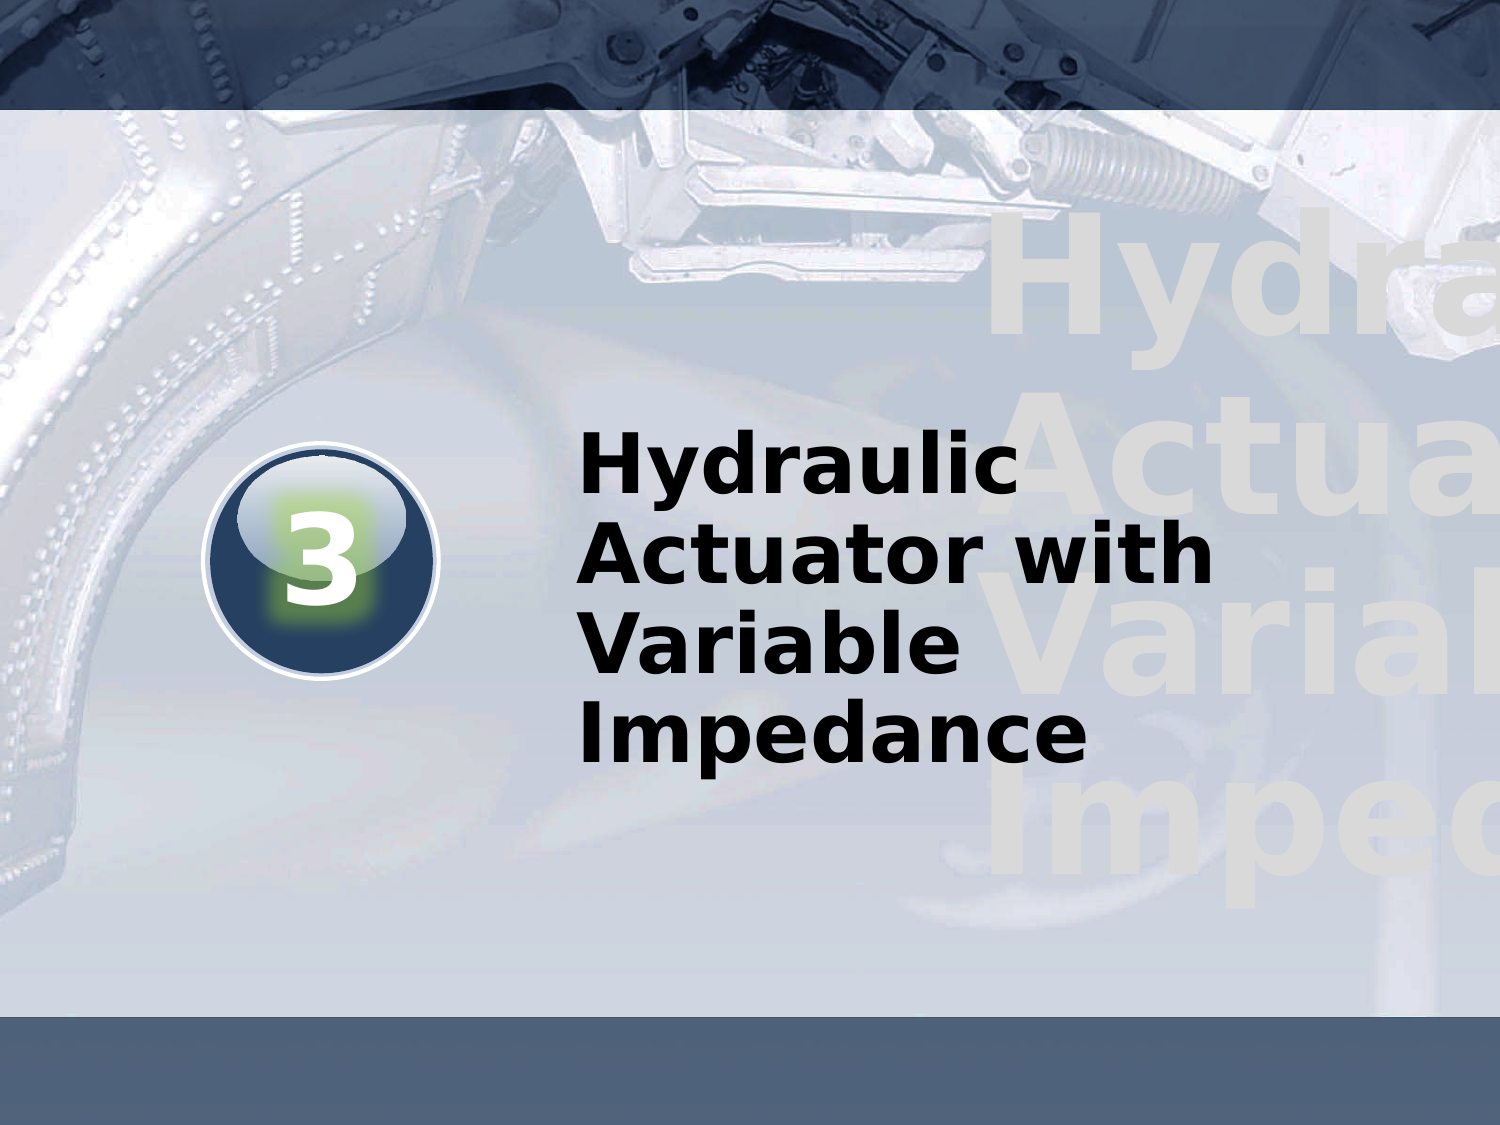

Hydraulic Actuator with Variable Impedance
Hydraulic Actuator with Variable Impedance

3